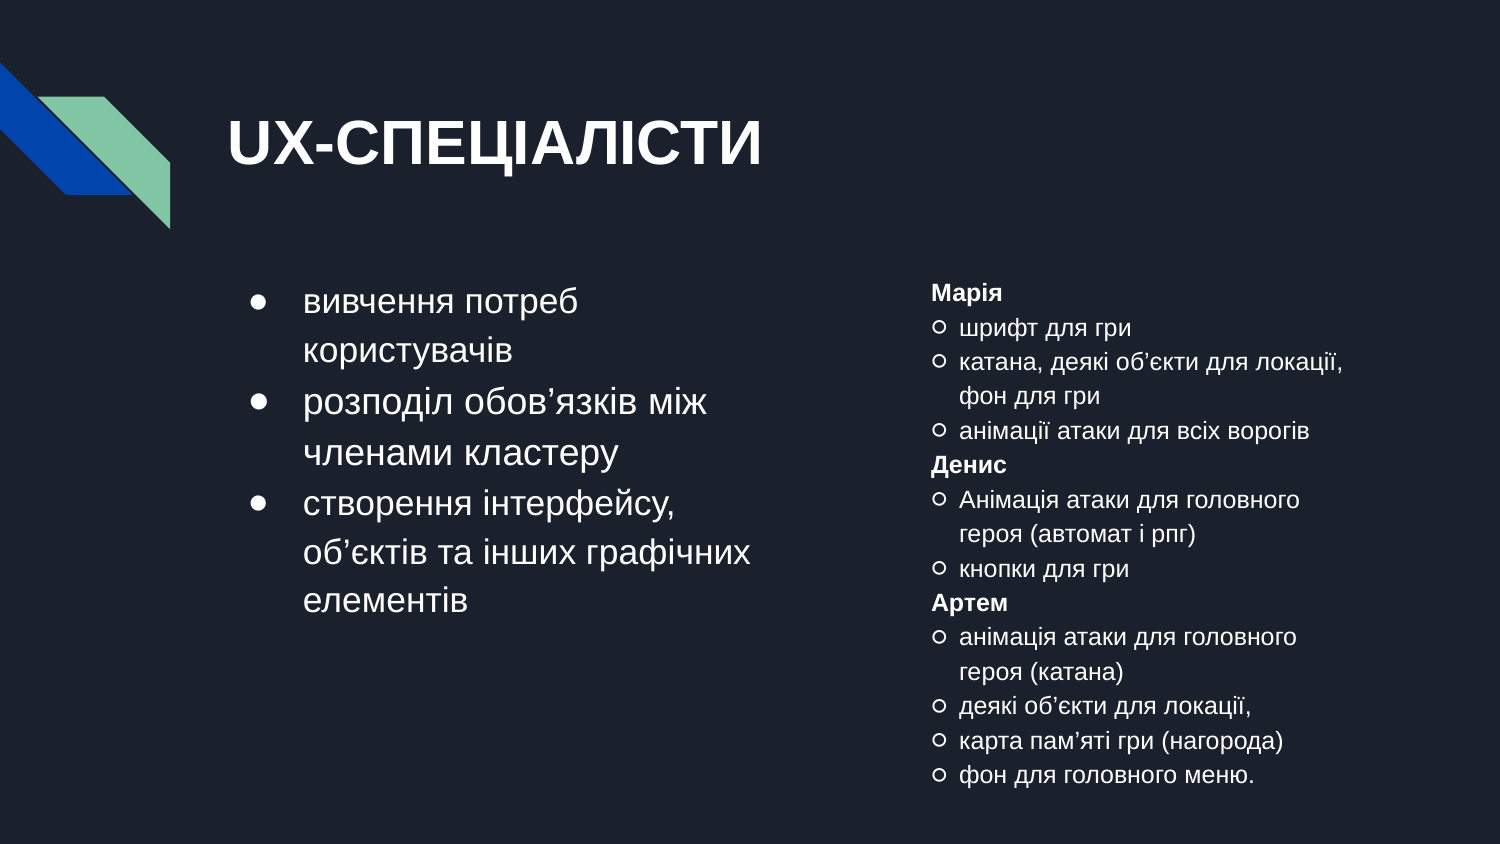

# UX-СПЕЦІАЛІСТИ
вивчення потреб користувачів
розподіл обов’язків між членами кластеру
створення інтерфейсу, об’єктів та інших графічних елементів

Марія
шрифт для гри
катана, деякі об’єкти для локації, фон для гри
анімації атаки для всіх ворогів
Денис
Анімація атаки для головного героя (автомат і рпг)
кнопки для гри
Артем
анімація атаки для головного героя (катана)
деякі об’єкти для локації,
карта пам’яті гри (нагорода)
фон для головного меню.